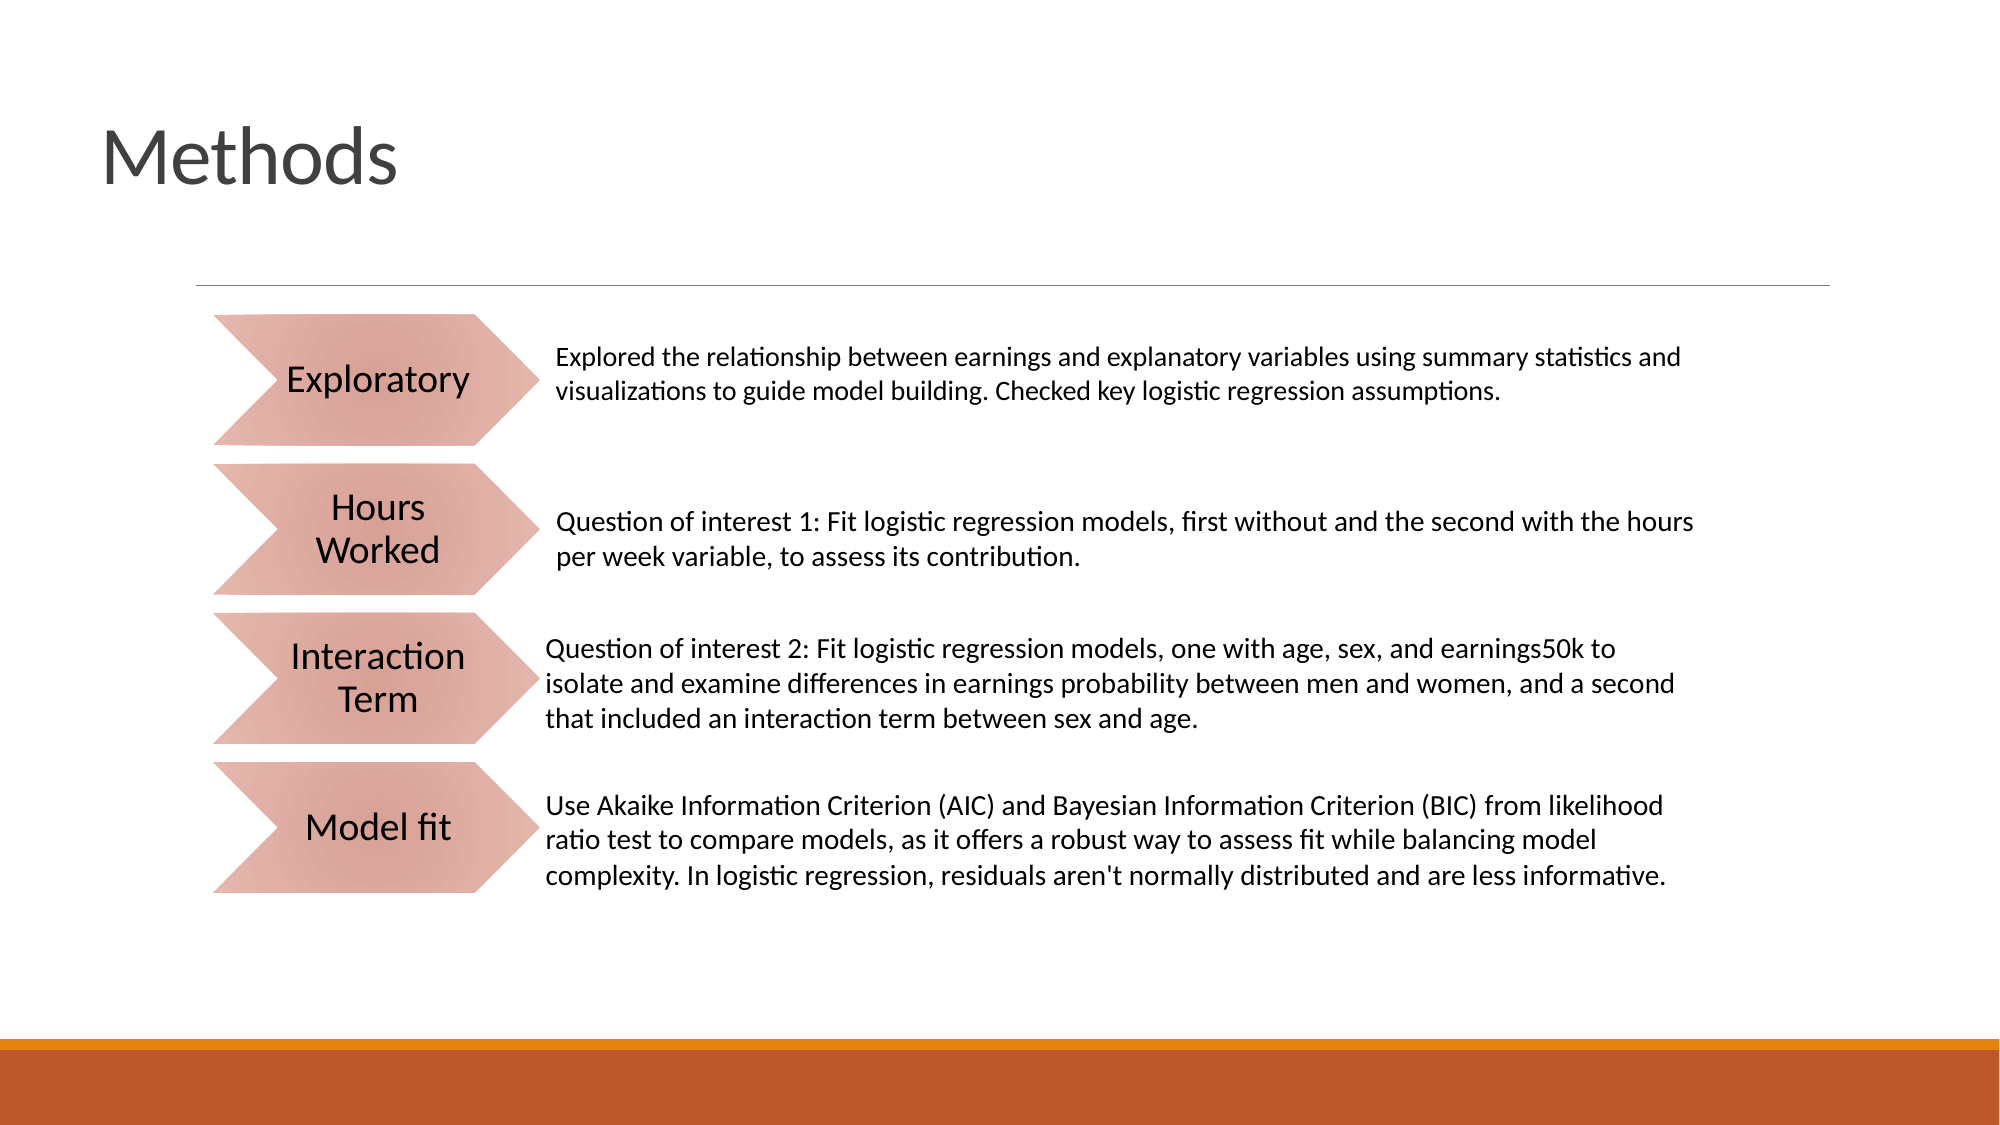

# Methods
Exploratory
Hours Worked
Interaction Term
Model fit
Explored the relationship between earnings and explanatory variables using summary statistics and visualizations to guide model building. Checked key logistic regression assumptions.
Question of interest 1: Fit logistic regression models, first without and the second with the hours per week variable, to assess its contribution.
Question of interest 2: Fit logistic regression models, one with age, sex, and earnings50k to isolate and examine differences in earnings probability between men and women, and a second that included an interaction term between sex and age.
Use Akaike Information Criterion (AIC) and Bayesian Information Criterion (BIC) from likelihood ratio test to compare models, as it offers a robust way to assess fit while balancing model complexity. In logistic regression, residuals aren't normally distributed and are less informative.